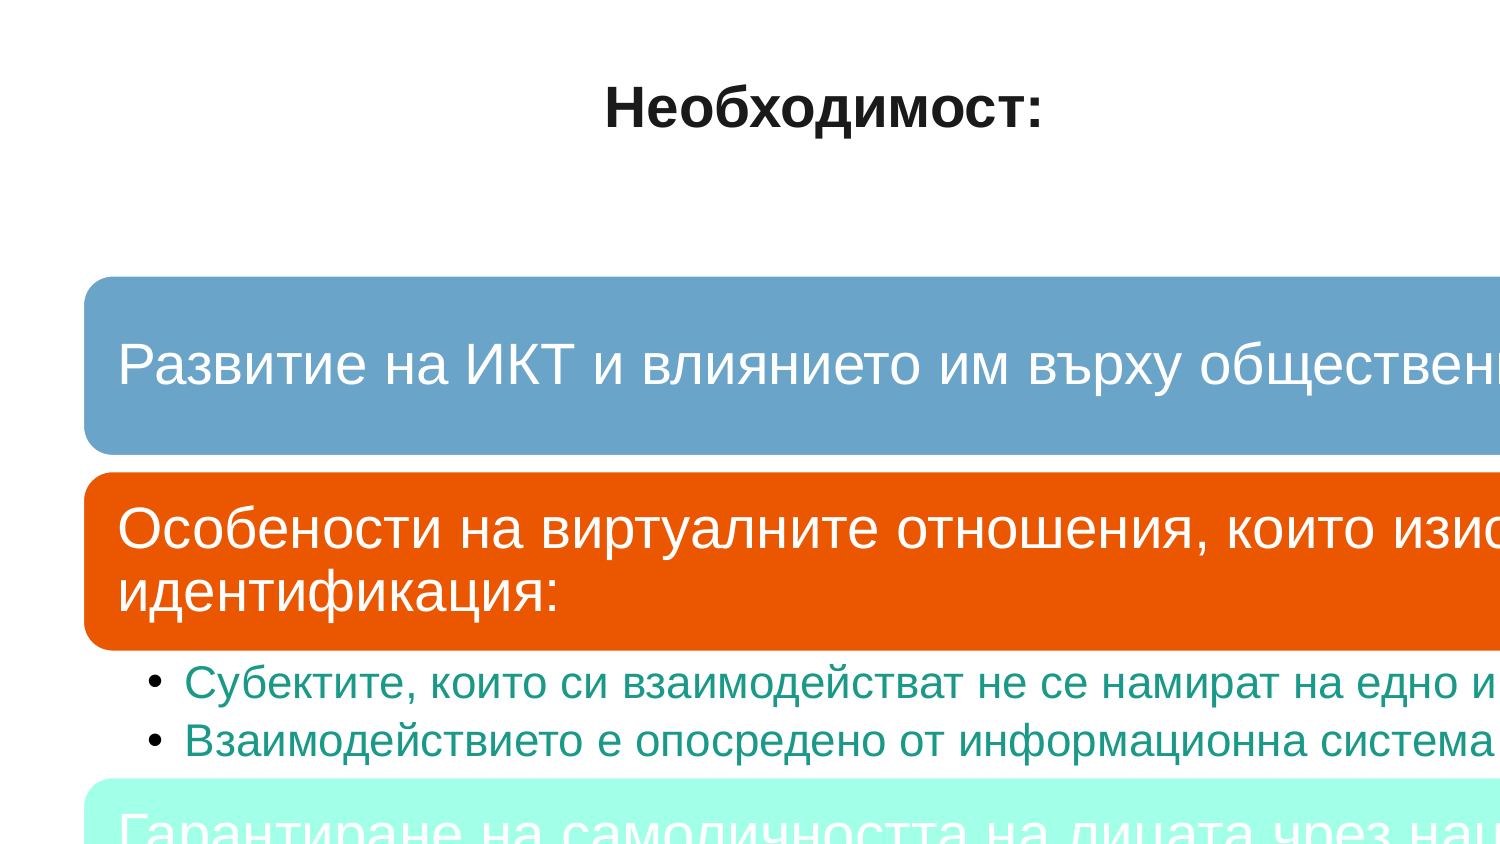

# Необходимост:
Развитие на ИКТ и влиянието им върху обществените отношения
Особености на виртуалните отношения, които изискват сигурна идентификация:
Субектите, които си взаимодействат не се намират на едно и също място
Взаимодействието е опосредено от информационна система
Гарантиране на самоличността на лицата чрез национална схема за електронна идентификация